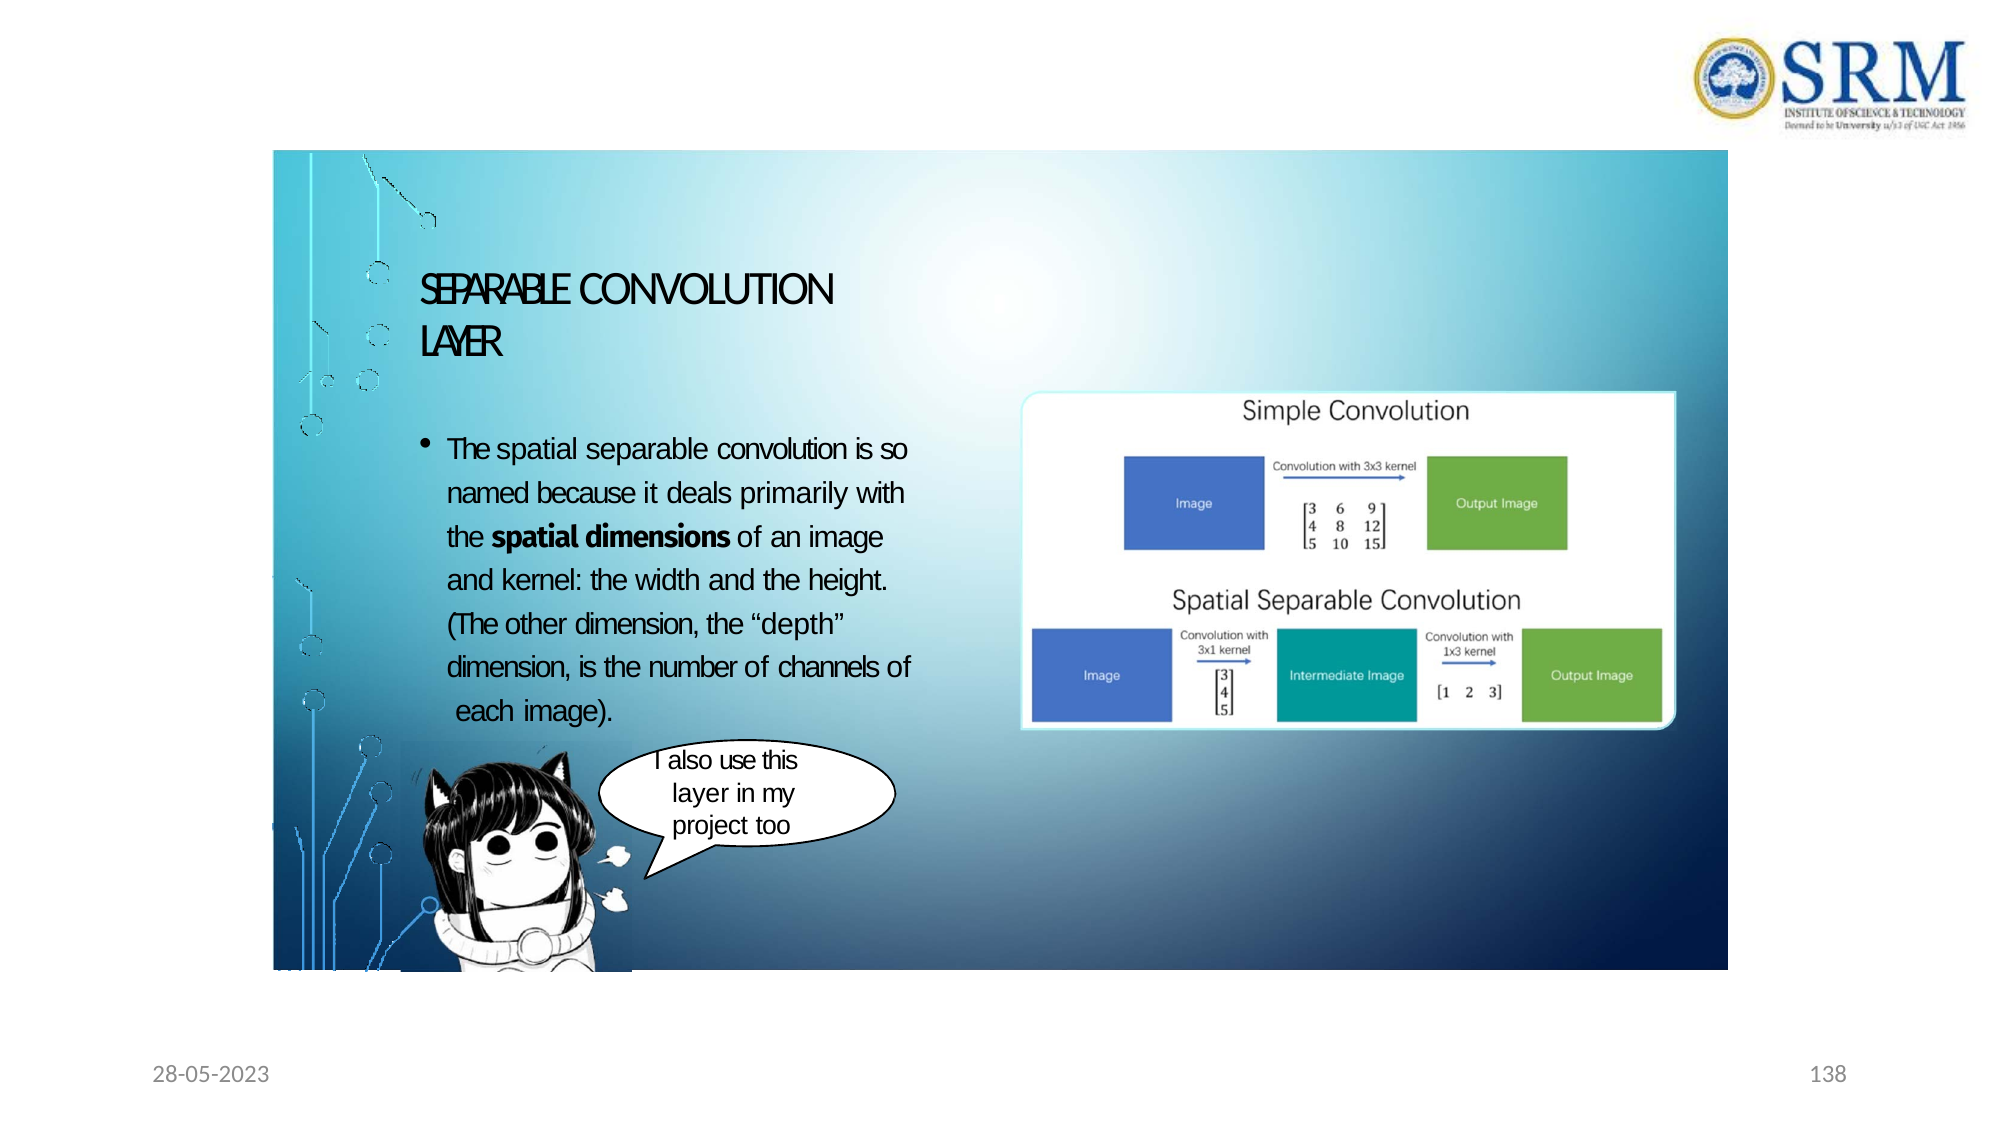

# SEPARABLE  CONVOLUTION LAYER

The spatial separable convolution is so  named because it deals primarily with  the spatial dimensions of an image  and kernel: the width and the height.  (The other dimension, the “depth”  dimension, is the number of channels of  each image).
I also use this  layer in my  project too

28-05-2023
138